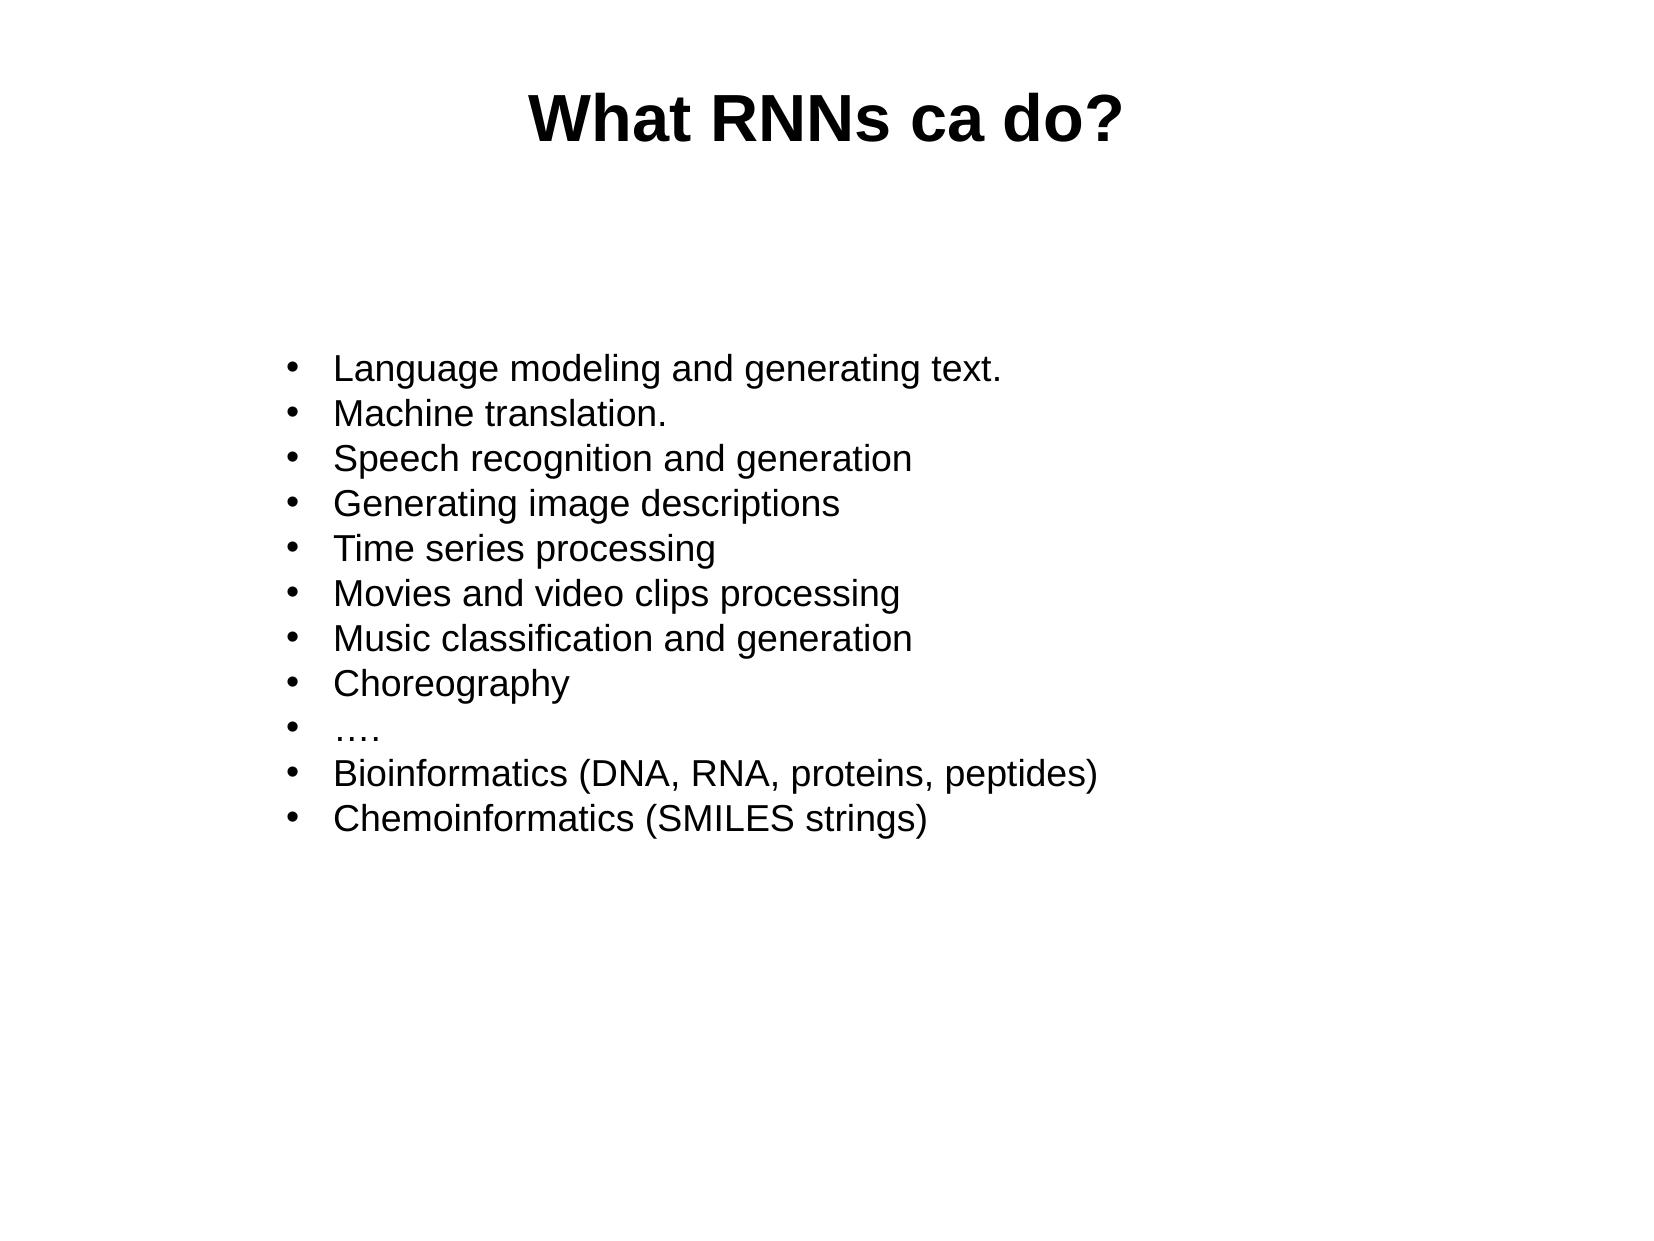

What RNNs ca do?
Language modeling and generating text.
Machine translation.
Speech recognition and generation
Generating image descriptions
Time series processing
Movies and video clips processing
Music classification and generation
Choreography
….
Bioinformatics (DNA, RNA, proteins, peptides)
Chemoinformatics (SMILES strings)